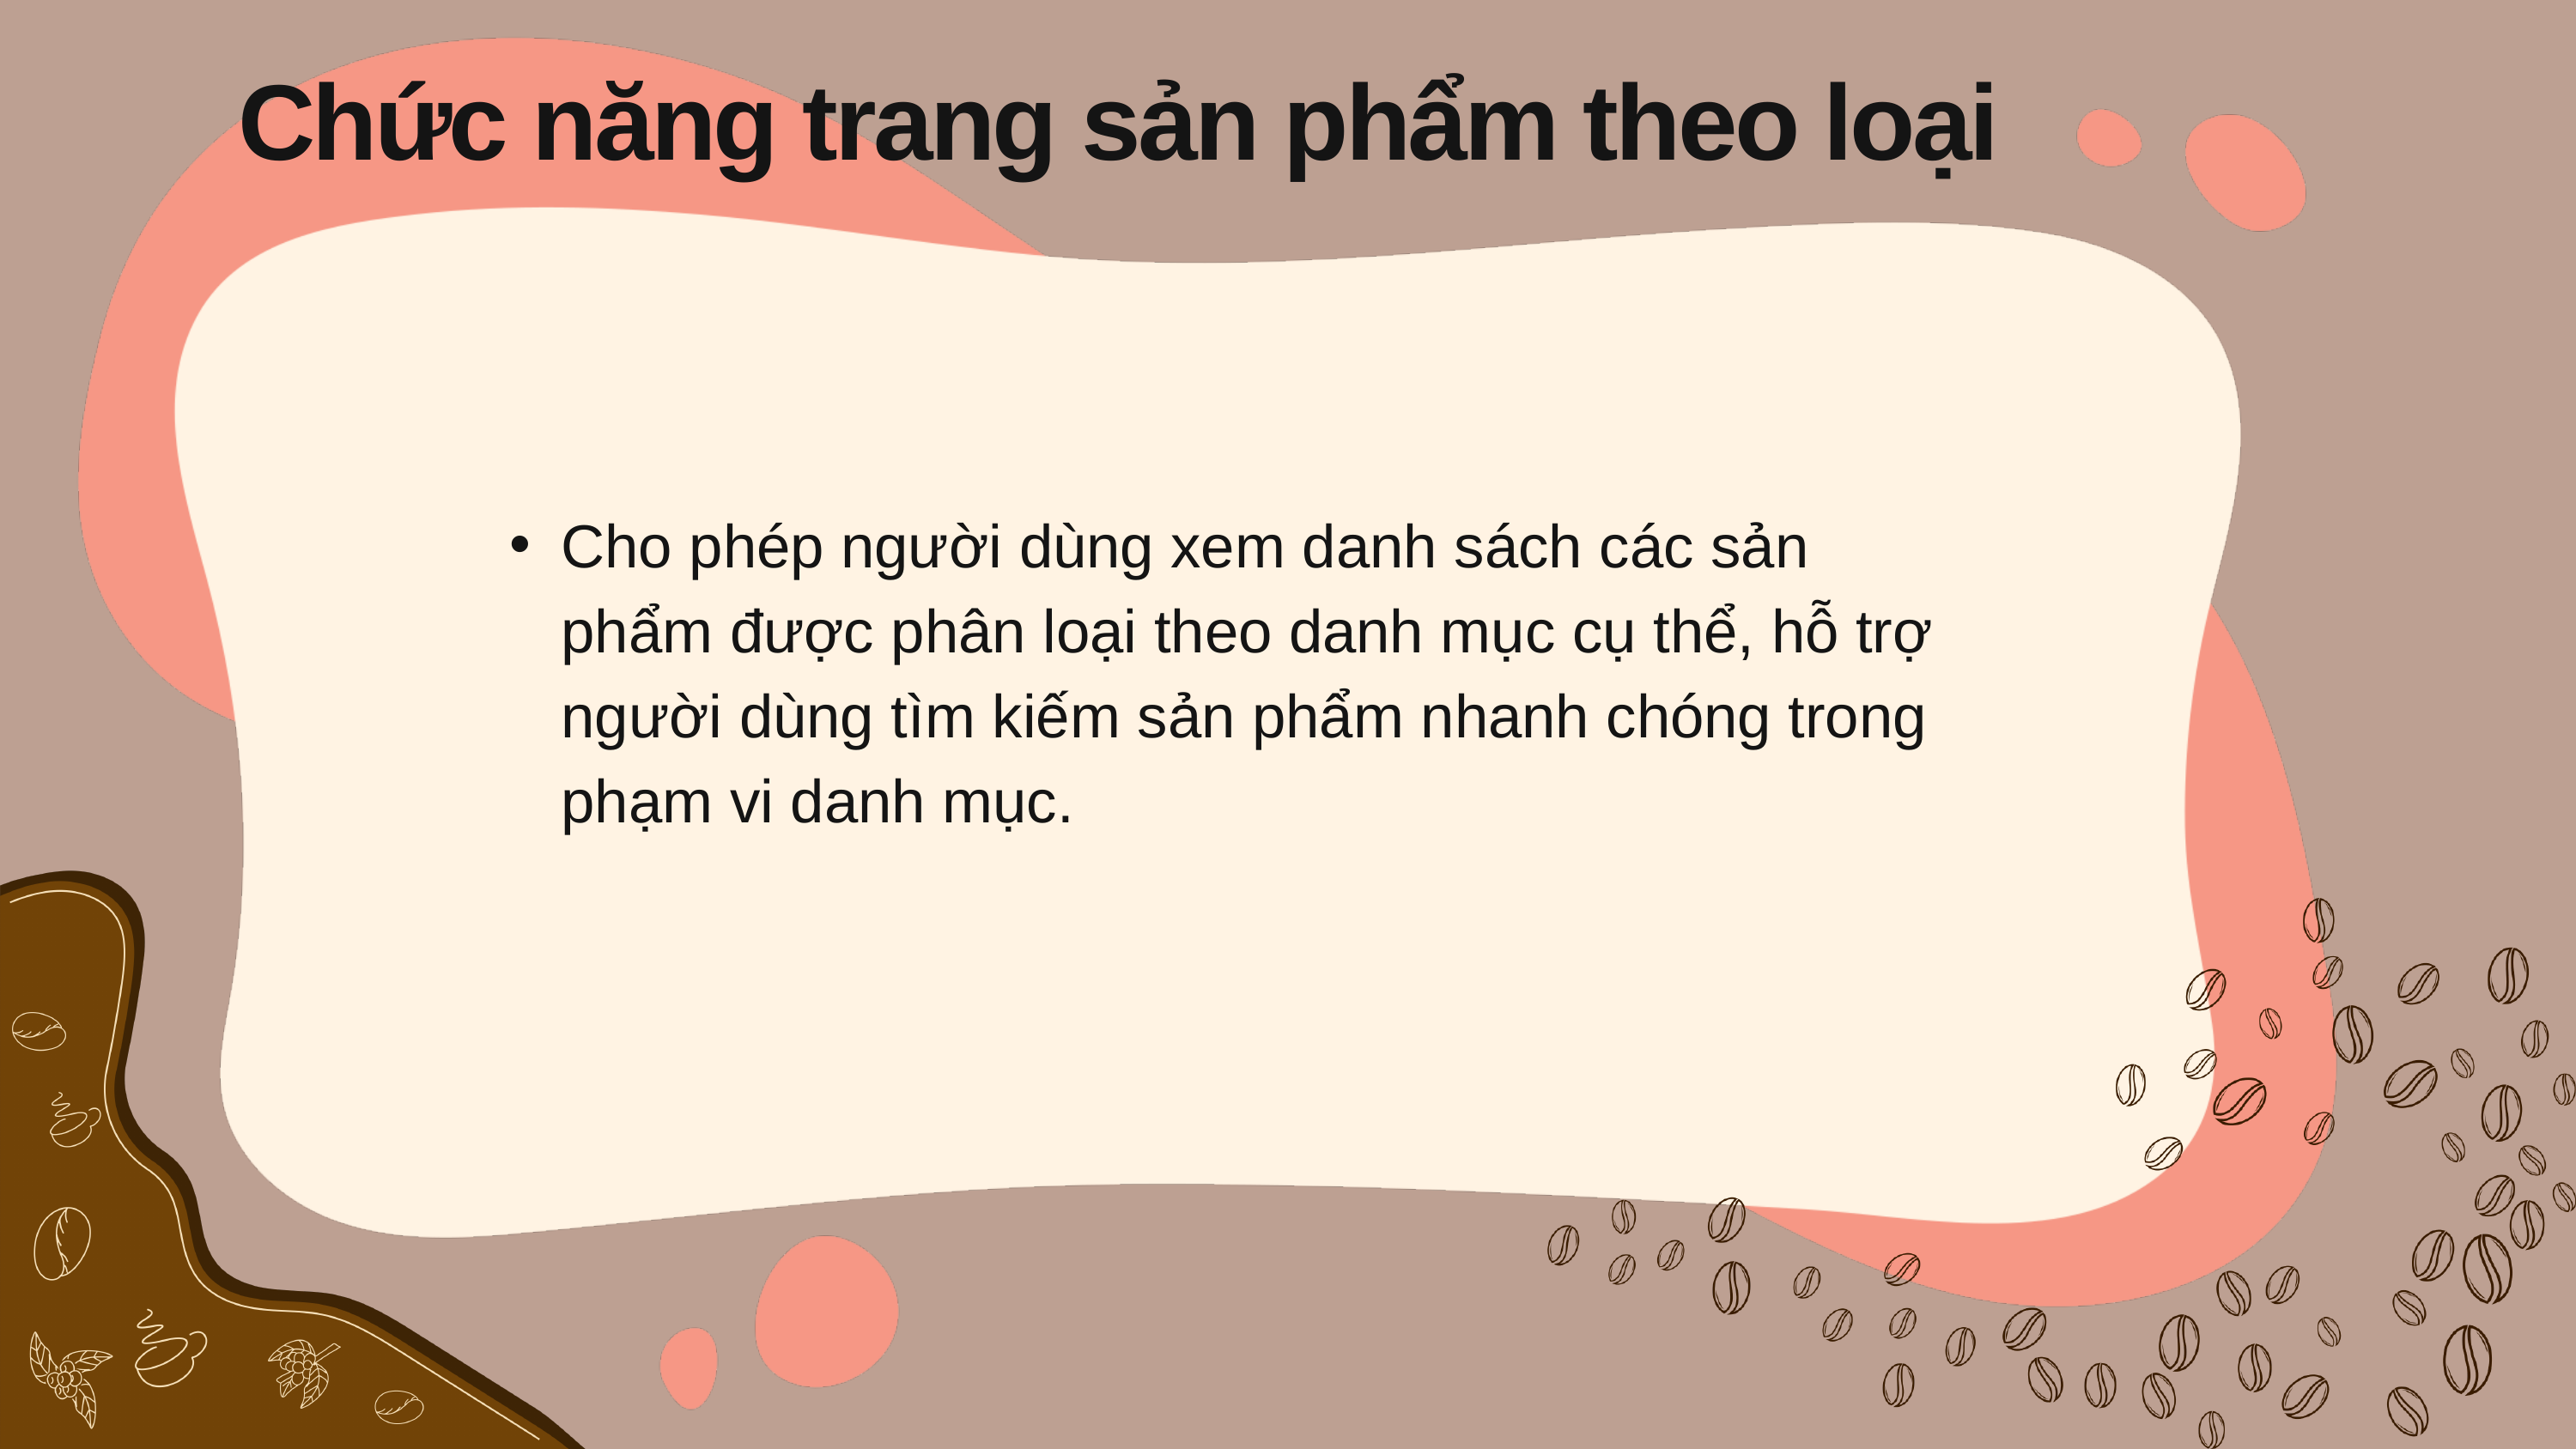

Chức năng trang sản phẩm theo loại
Cho phép người dùng xem danh sách các sản phẩm được phân loại theo danh mục cụ thể, hỗ trợ người dùng tìm kiếm sản phẩm nhanh chóng trong phạm vi danh mục.